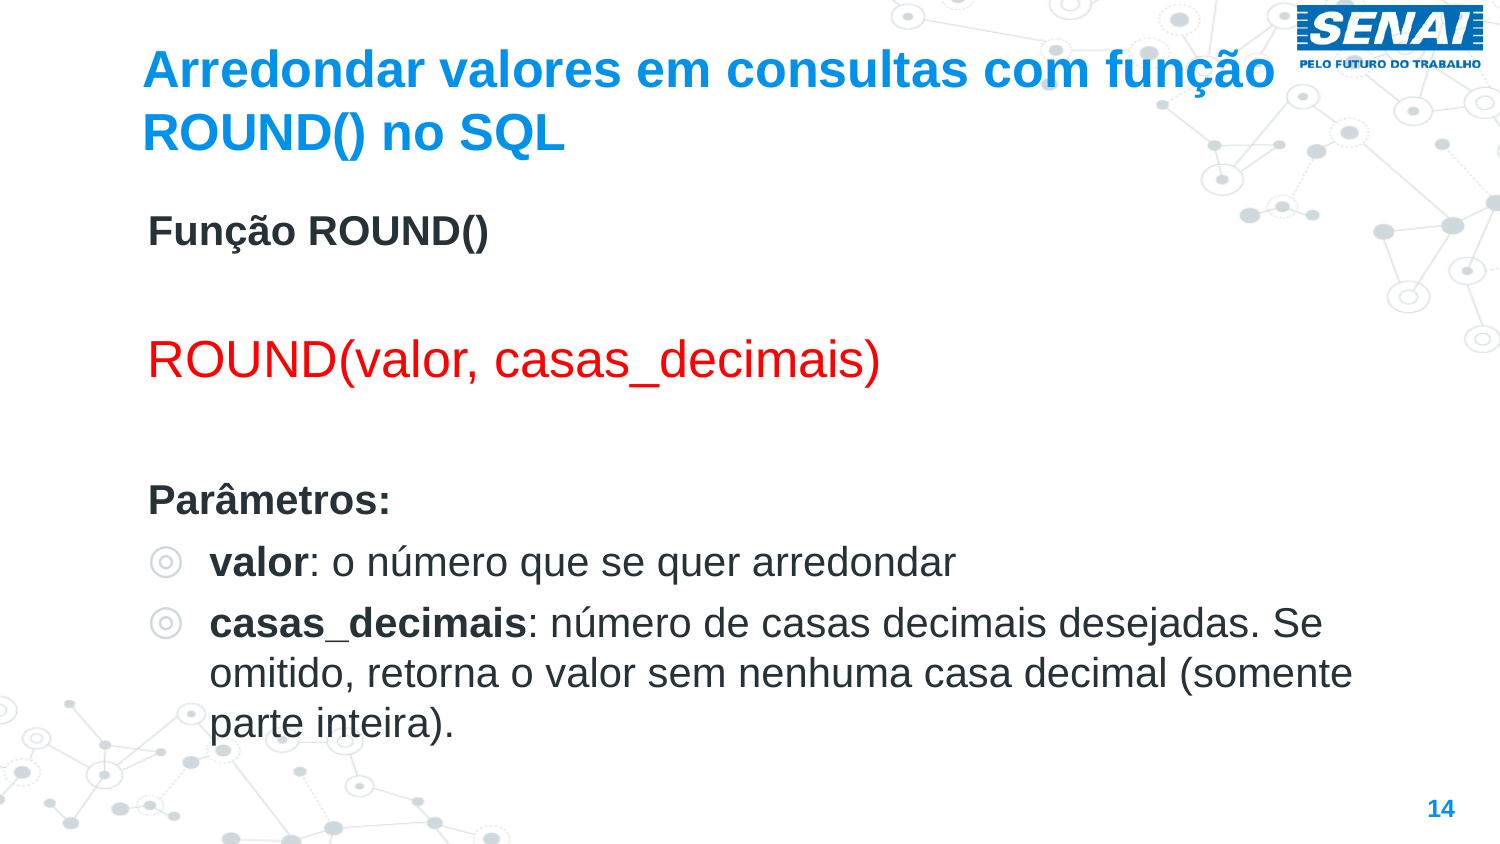

# Arredondar valores em consultas com função ROUND() no SQL
Função ROUND()

ROUND(valor, casas_decimais)

Parâmetros:
valor: o número que se quer arredondar
casas_decimais: número de casas decimais desejadas. Se omitido, retorna o valor sem nenhuma casa decimal (somente parte inteira).

14